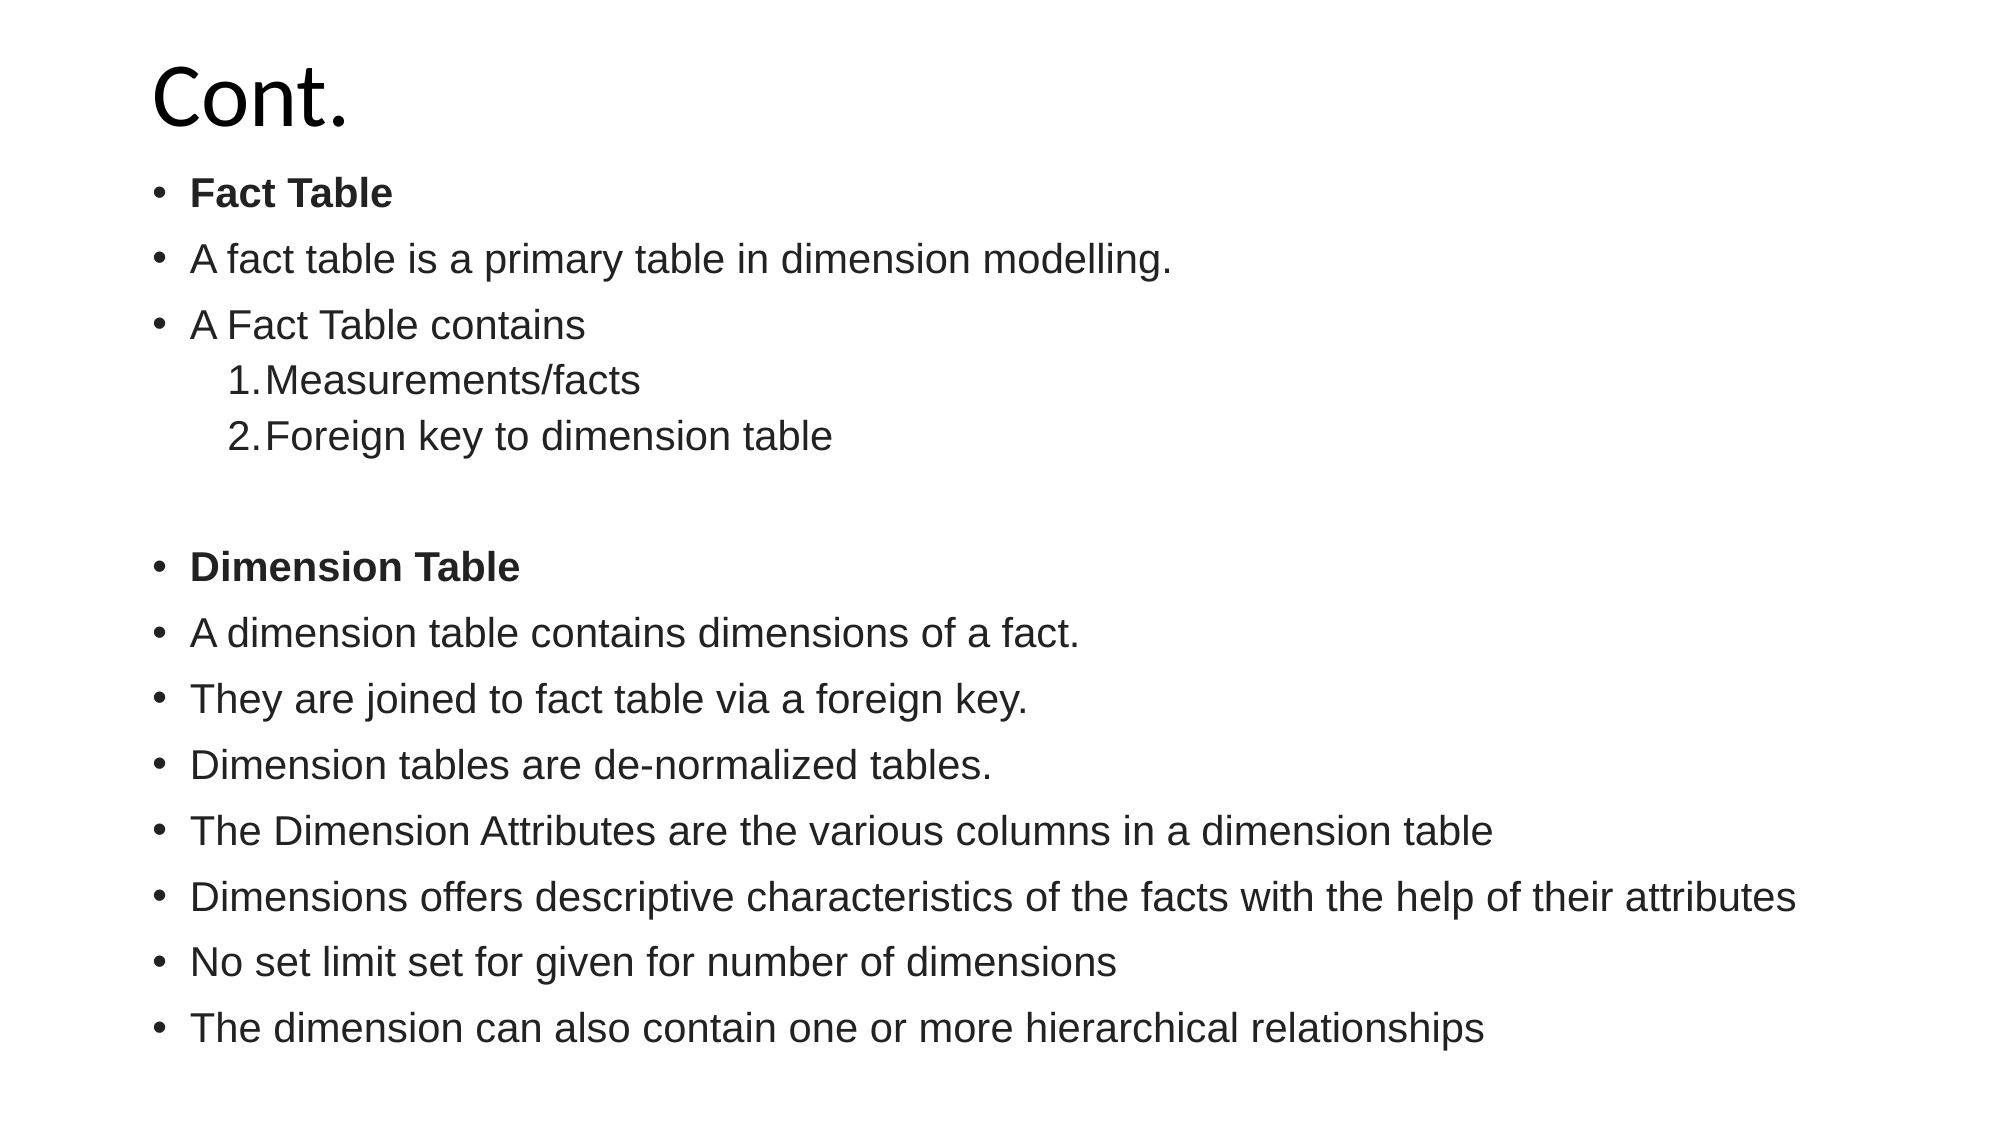

# Cont.
Fact Table
A fact table is a primary table in dimension modelling.
A Fact Table contains
Measurements/facts
Foreign key to dimension table

Dimension Table
A dimension table contains dimensions of a fact.
They are joined to fact table via a foreign key.
Dimension tables are de-normalized tables.
The Dimension Attributes are the various columns in a dimension table
Dimensions offers descriptive characteristics of the facts with the help of their attributes
No set limit set for given for number of dimensions
The dimension can also contain one or more hierarchical relationships